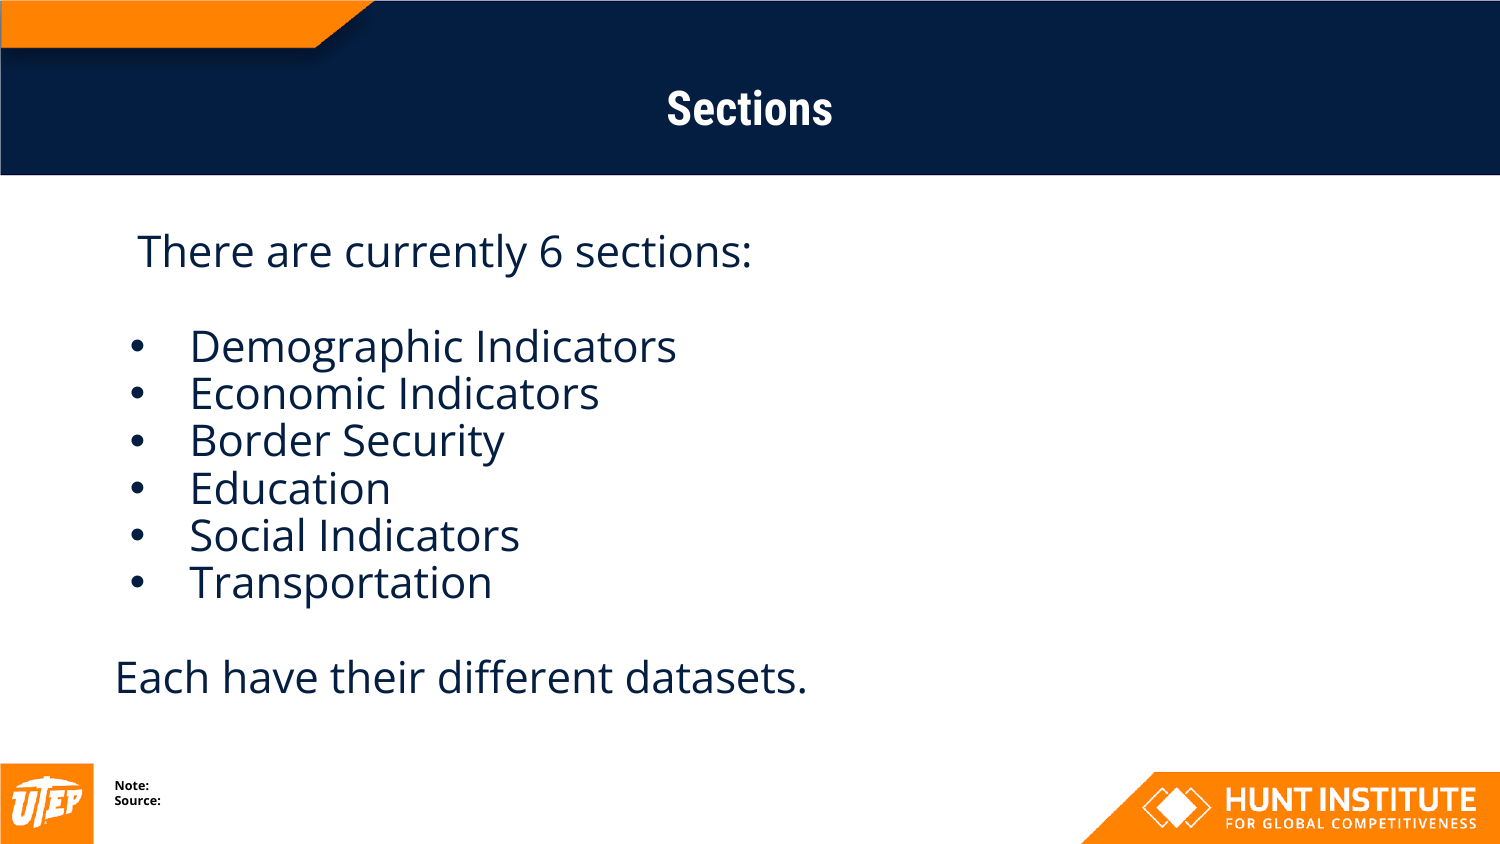

# Sections
There are currently 6 sections:

Demographic Indicators
Economic Indicators
Border Security
Education
Social Indicators
Transportation

Each have their different datasets.

Note:
Source: